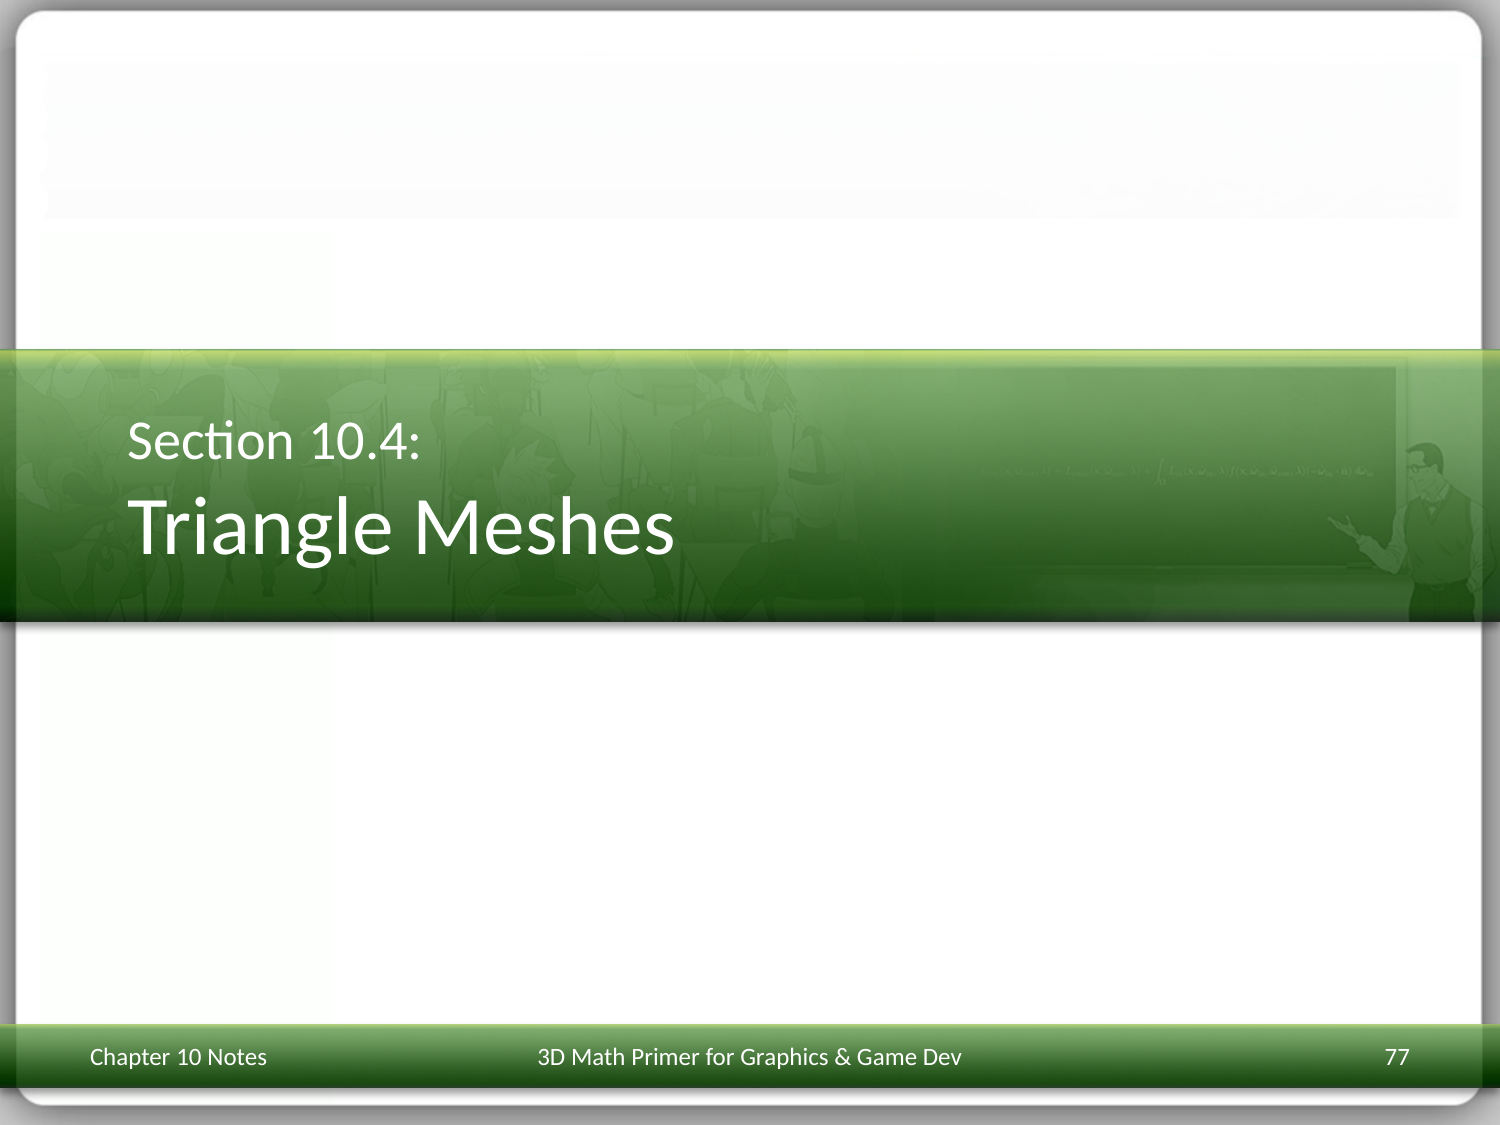

# Section 10.4: Triangle Meshes
Chapter 10 Notes
3D Math Primer for Graphics & Game Dev
77